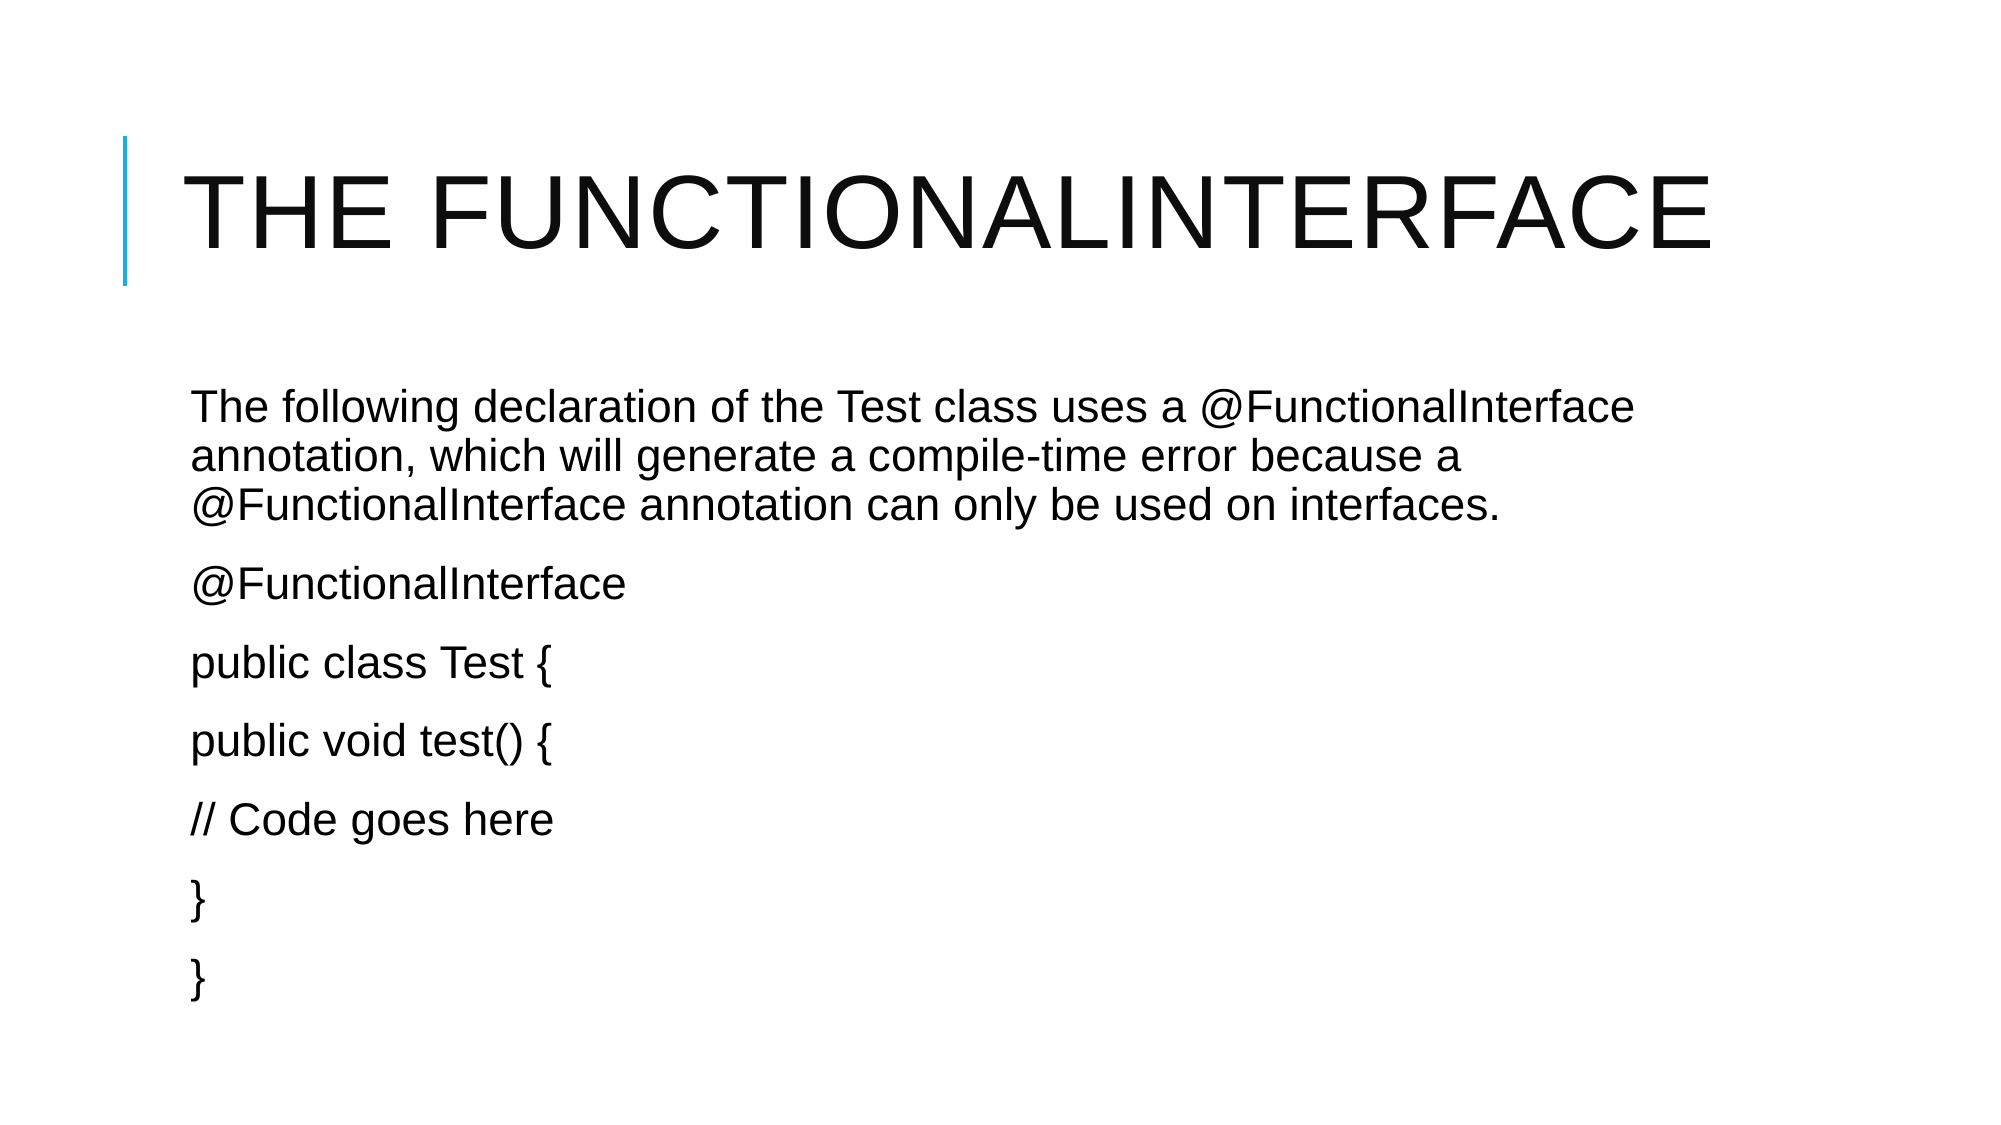

# The FunctionalInterface
The following declaration of the Test class uses a @FunctionalInterface annotation, which will generate a compile-time error because a @FunctionalInterface annotation can only be used on interfaces.
@FunctionalInterface
public class Test {
public void test() {
// Code goes here
}
}